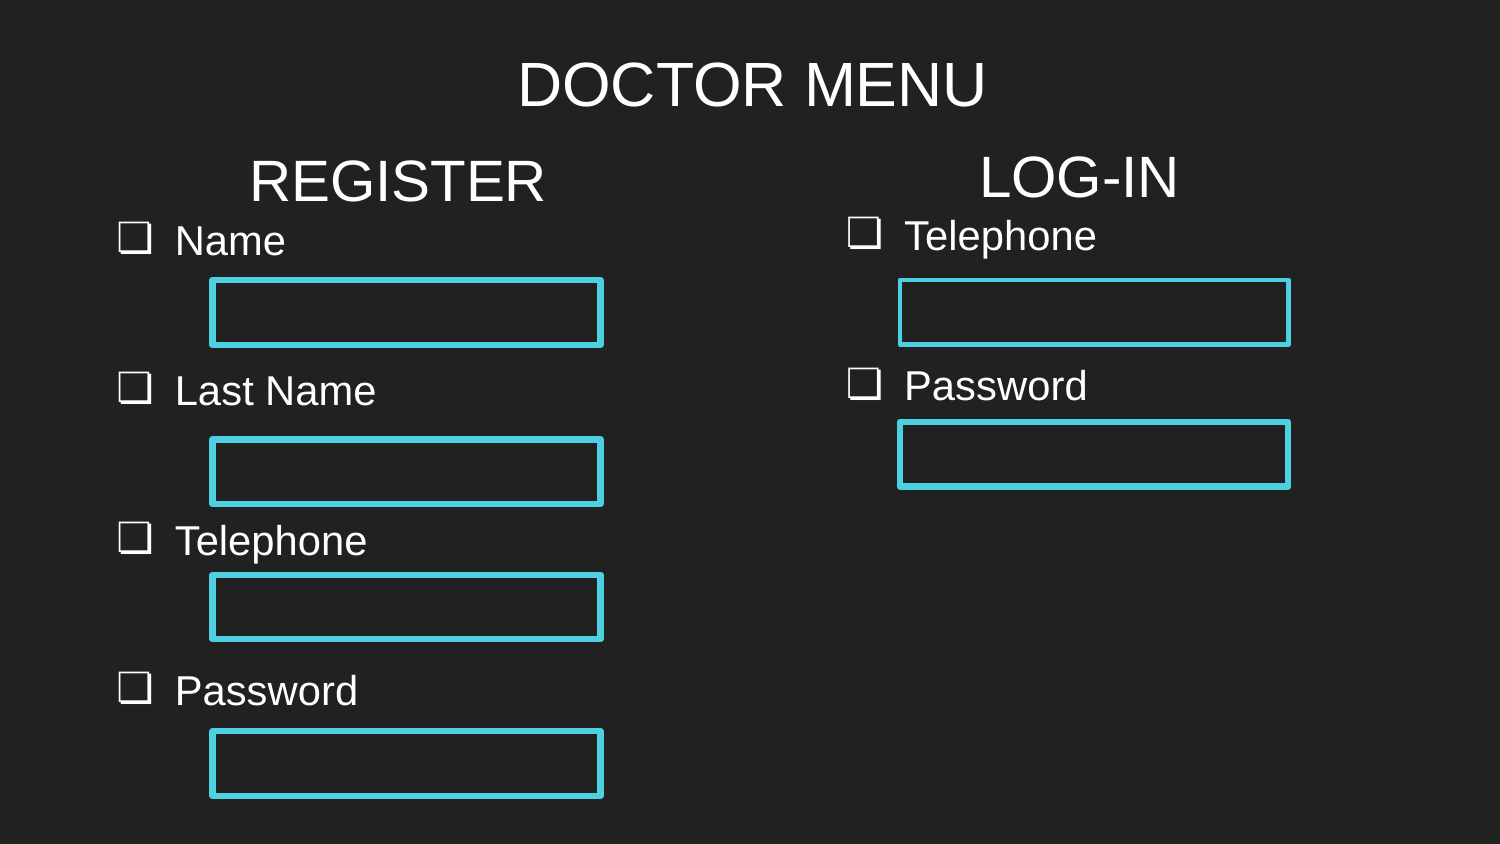

DOCTOR MENU

LOG-IN
Telephone

Password
REGISTER
Name

Last Name

Telephone

Password